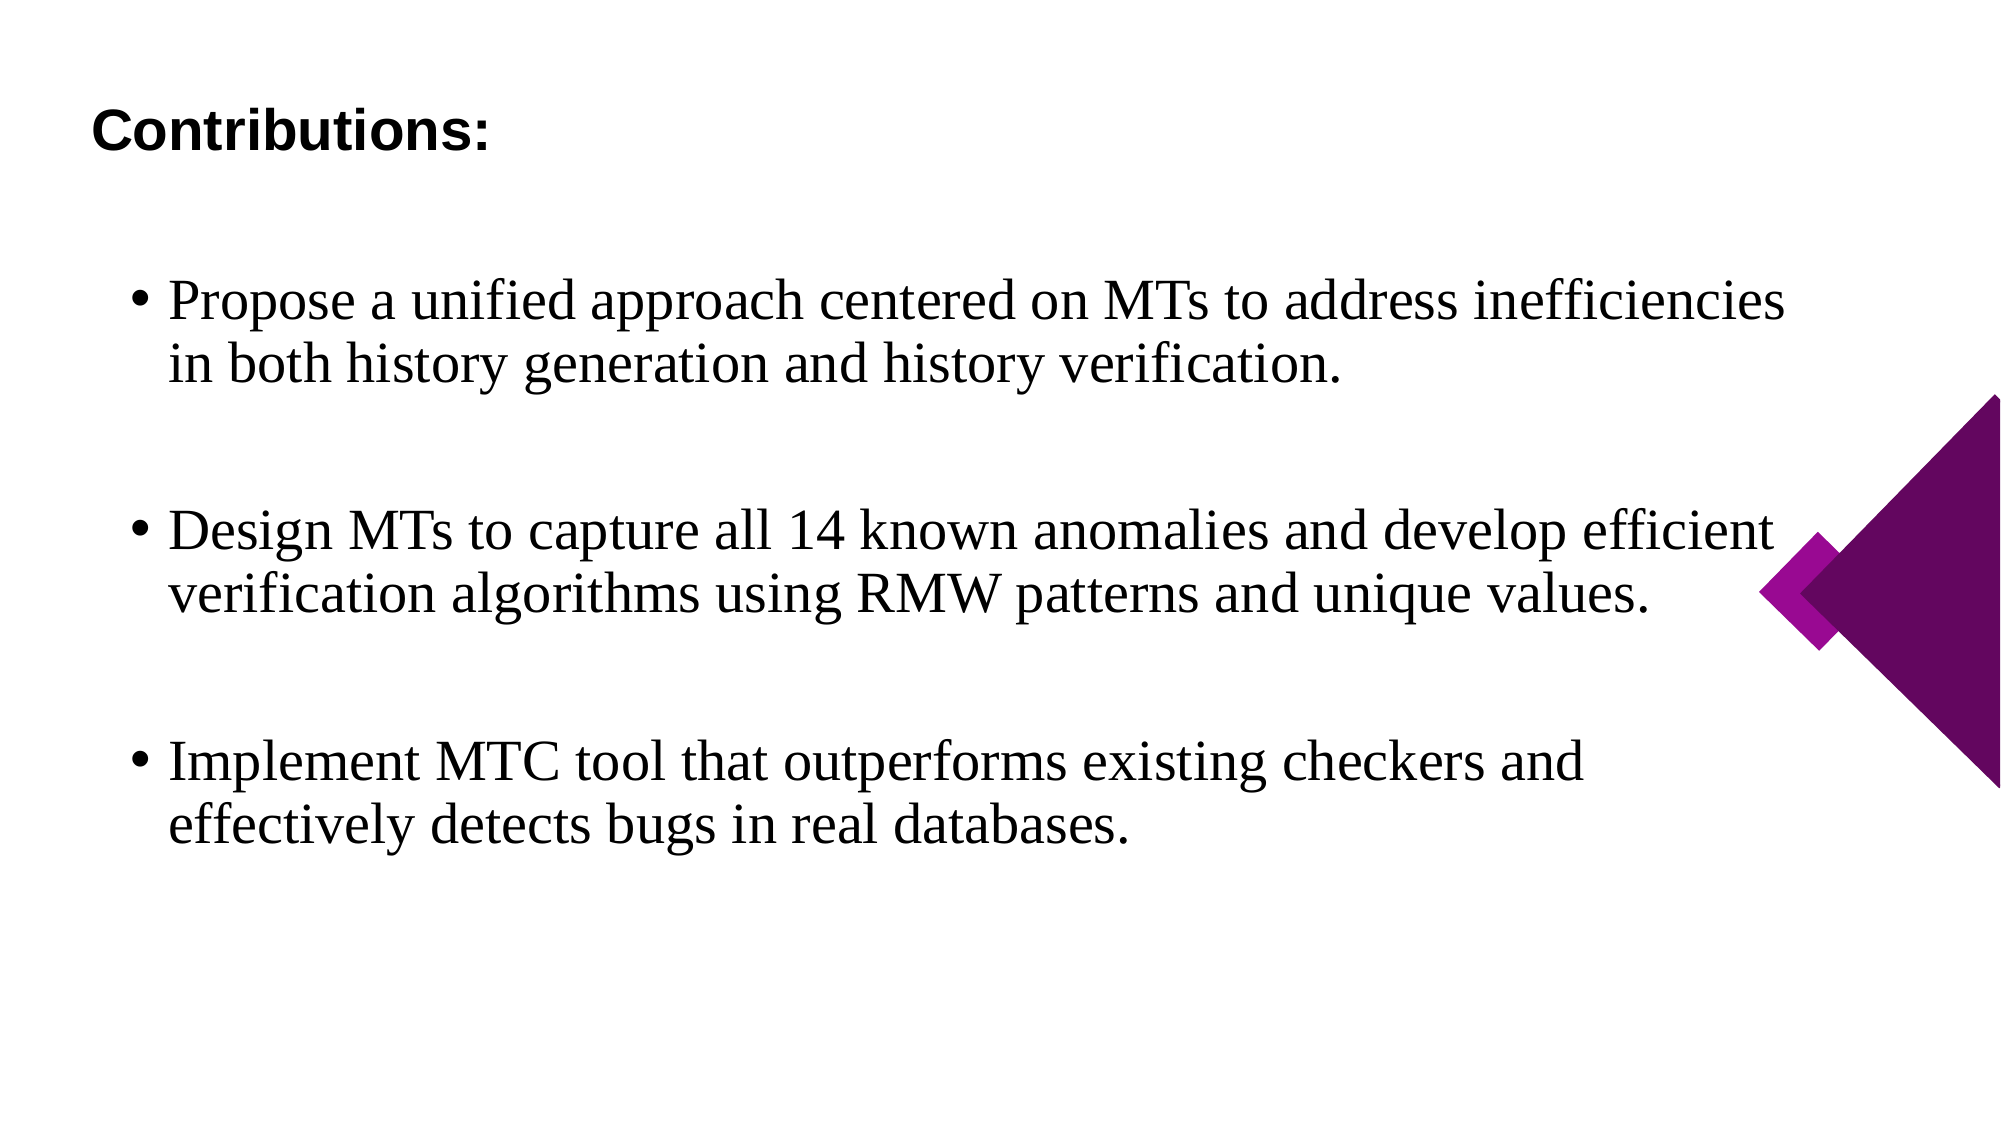

# Contributions:
Propose a unified approach centered on MTs to address inefficiencies in both history generation and history verification.

Design MTs to capture all 14 known anomalies and develop efficient verification algorithms using RMW patterns and unique values.

Implement MTC tool that outperforms existing checkers and effectively detects bugs in real databases.
10